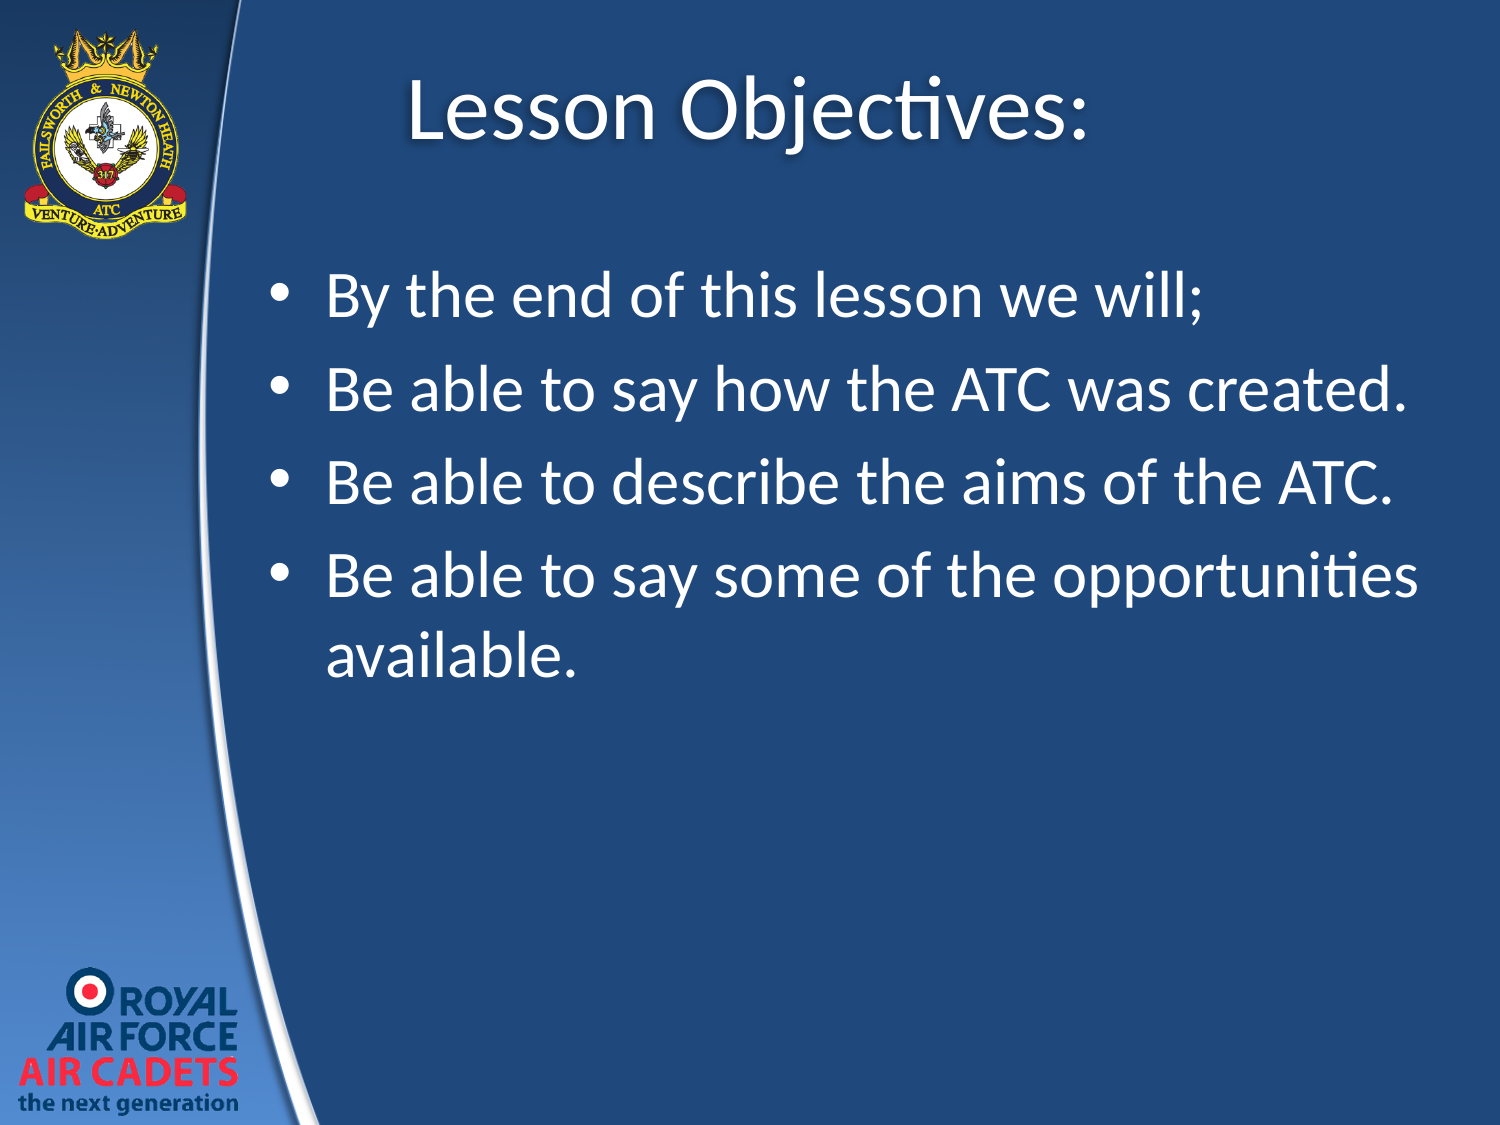

# Lesson Objectives:
By the end of this lesson we will;
Be able to say how the ATC was created.
Be able to describe the aims of the ATC.
Be able to say some of the opportunities available.